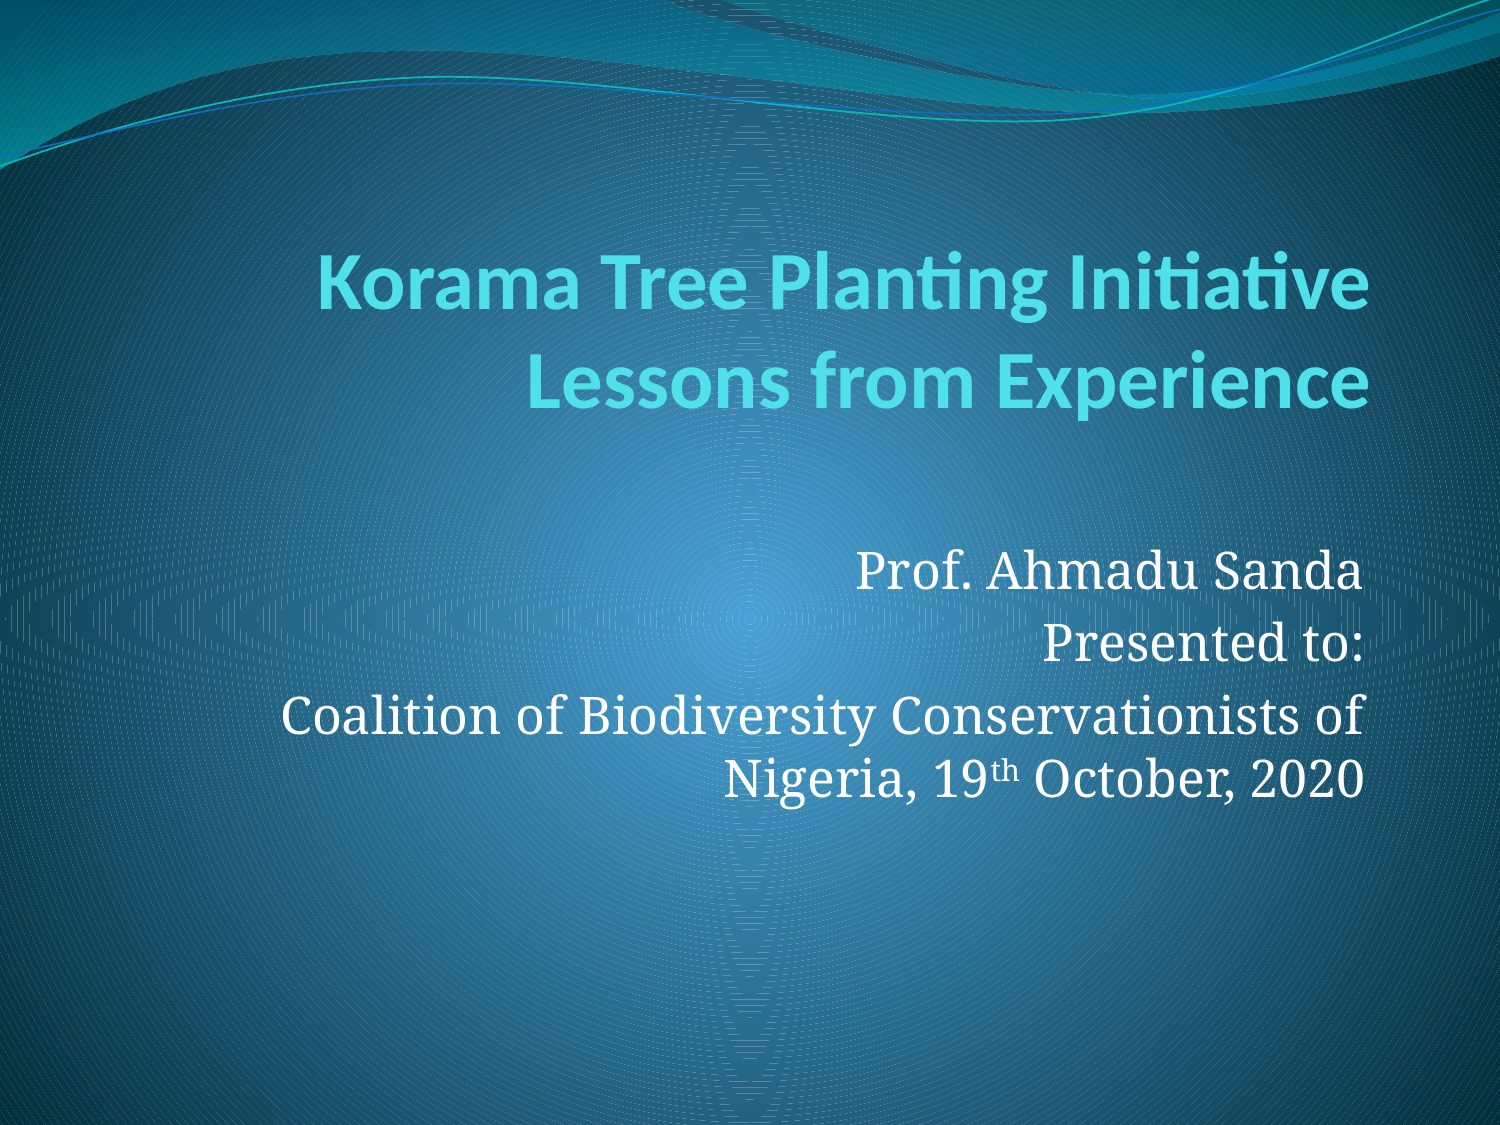

# Korama Tree Planting Initiative Lessons from Experience
Prof. Ahmadu Sanda
Presented to:
Coalition of Biodiversity Conservationists of Nigeria, 19th October, 2020